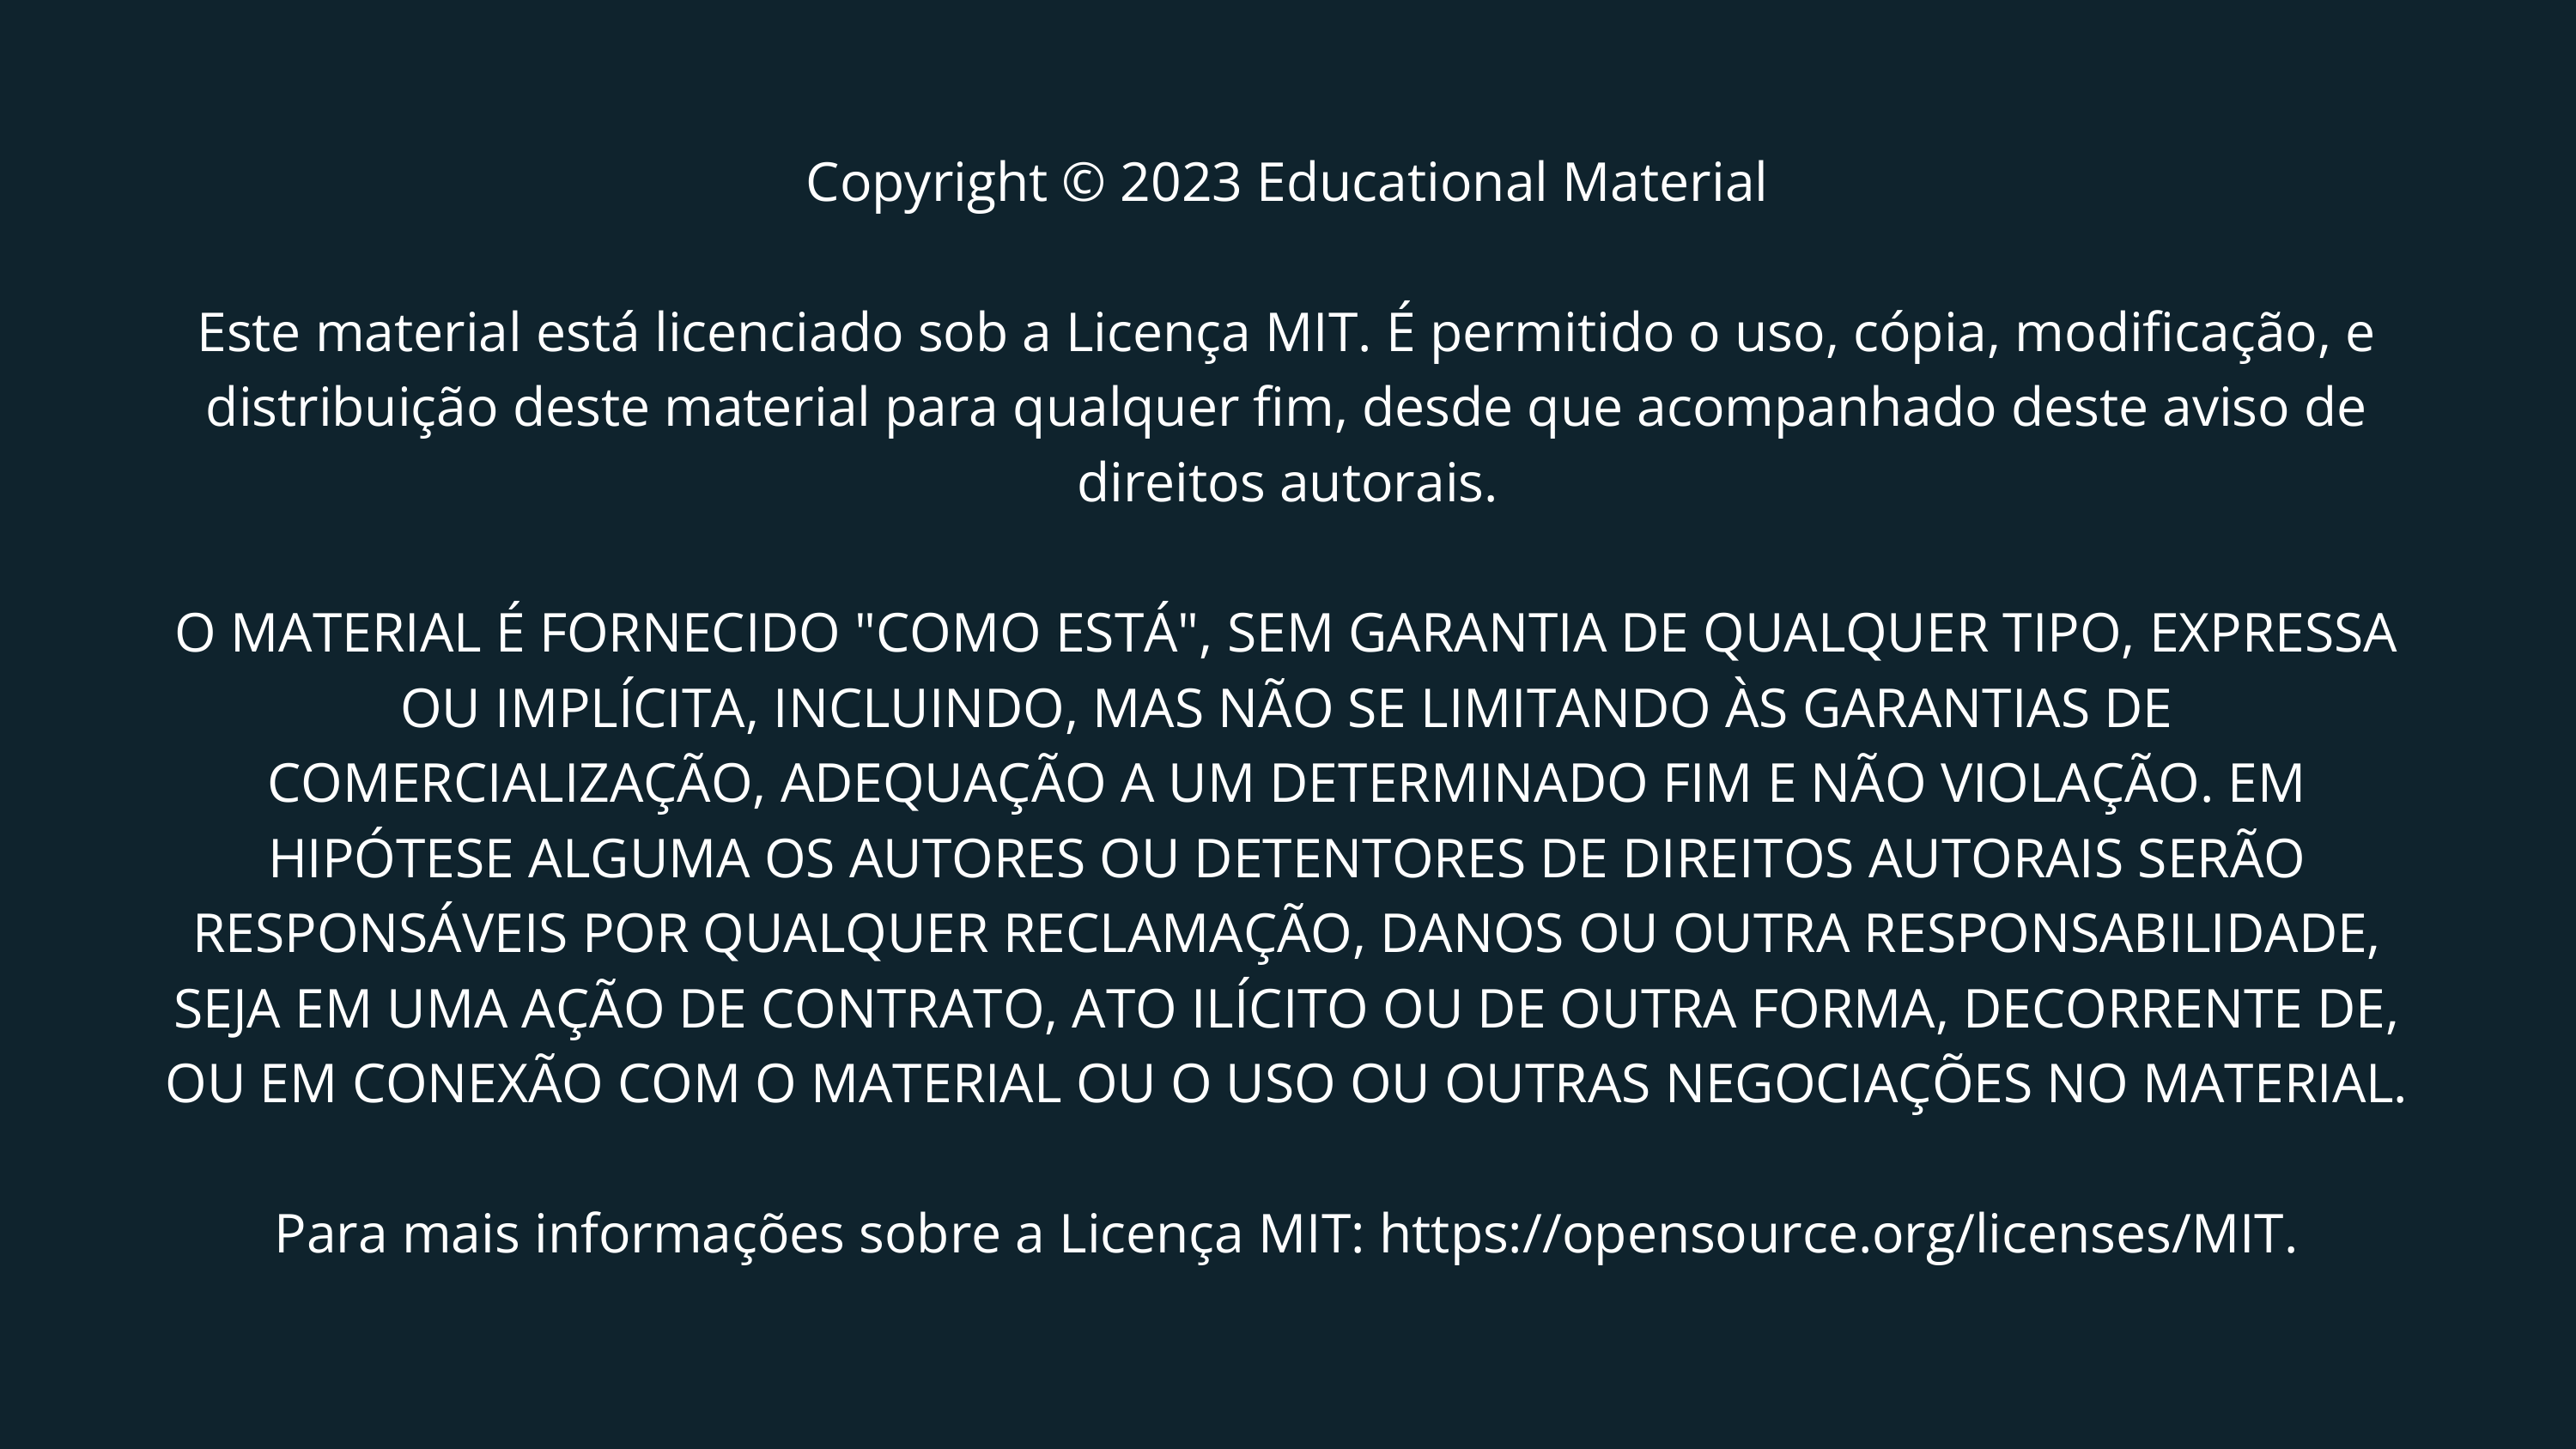

Copyright © 2023 Educational Material

Este material está licenciado sob a Licença MIT. É permitido o uso, cópia, modificação, e distribuição deste material para qualquer fim, desde que acompanhado deste aviso de direitos autorais.

O MATERIAL É FORNECIDO "COMO ESTÁ", SEM GARANTIA DE QUALQUER TIPO, EXPRESSA OU IMPLÍCITA, INCLUINDO, MAS NÃO SE LIMITANDO ÀS GARANTIAS DE COMERCIALIZAÇÃO, ADEQUAÇÃO A UM DETERMINADO FIM E NÃO VIOLAÇÃO. EM HIPÓTESE ALGUMA OS AUTORES OU DETENTORES DE DIREITOS AUTORAIS SERÃO RESPONSÁVEIS POR QUALQUER RECLAMAÇÃO, DANOS OU OUTRA RESPONSABILIDADE, SEJA EM UMA AÇÃO DE CONTRATO, ATO ILÍCITO OU DE OUTRA FORMA, DECORRENTE DE, OU EM CONEXÃO COM O MATERIAL OU O USO OU OUTRAS NEGOCIAÇÕES NO MATERIAL.

Para mais informações sobre a Licença MIT: https://opensource.org/licenses/MIT.